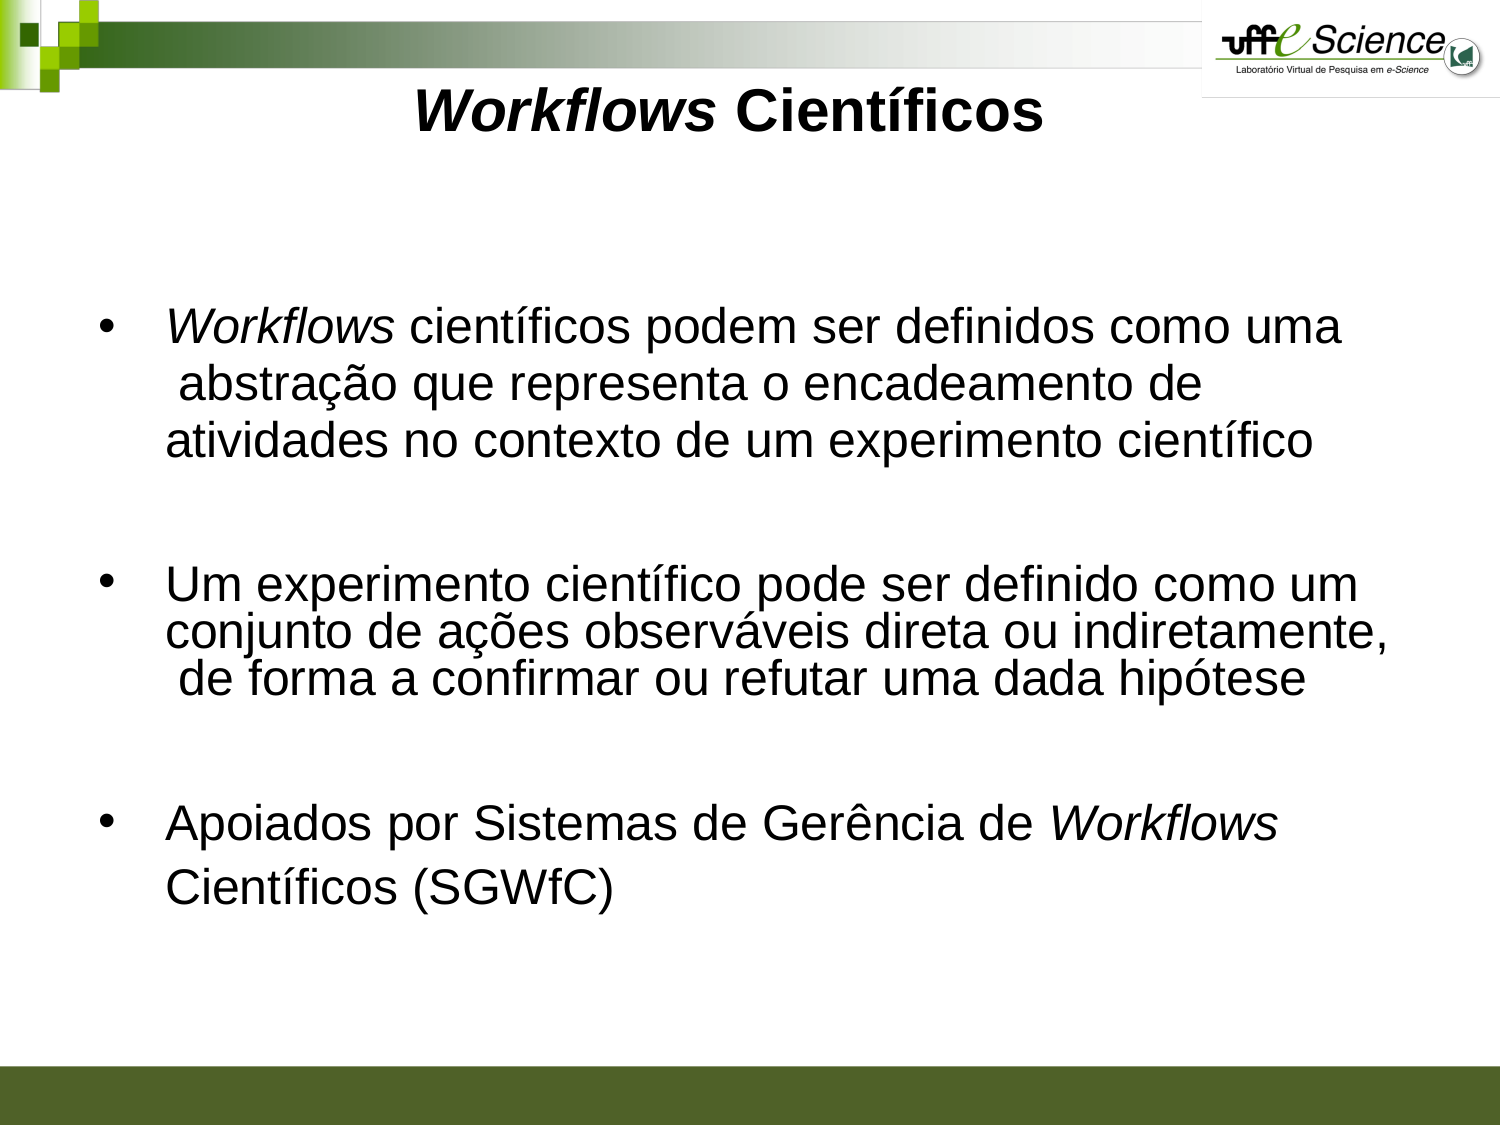

# Workflows Científicos
Workflows científicos podem ser definidos como uma  abstração que representa o encadeamento de  atividades no contexto de um experimento científico

Um experimento científico pode ser definido como um  conjunto de ações observáveis direta ou indiretamente,  de forma a confirmar ou refutar uma dada hipótese

Apoiados por Sistemas de Gerência de Workflows
Científicos (SGWfC)